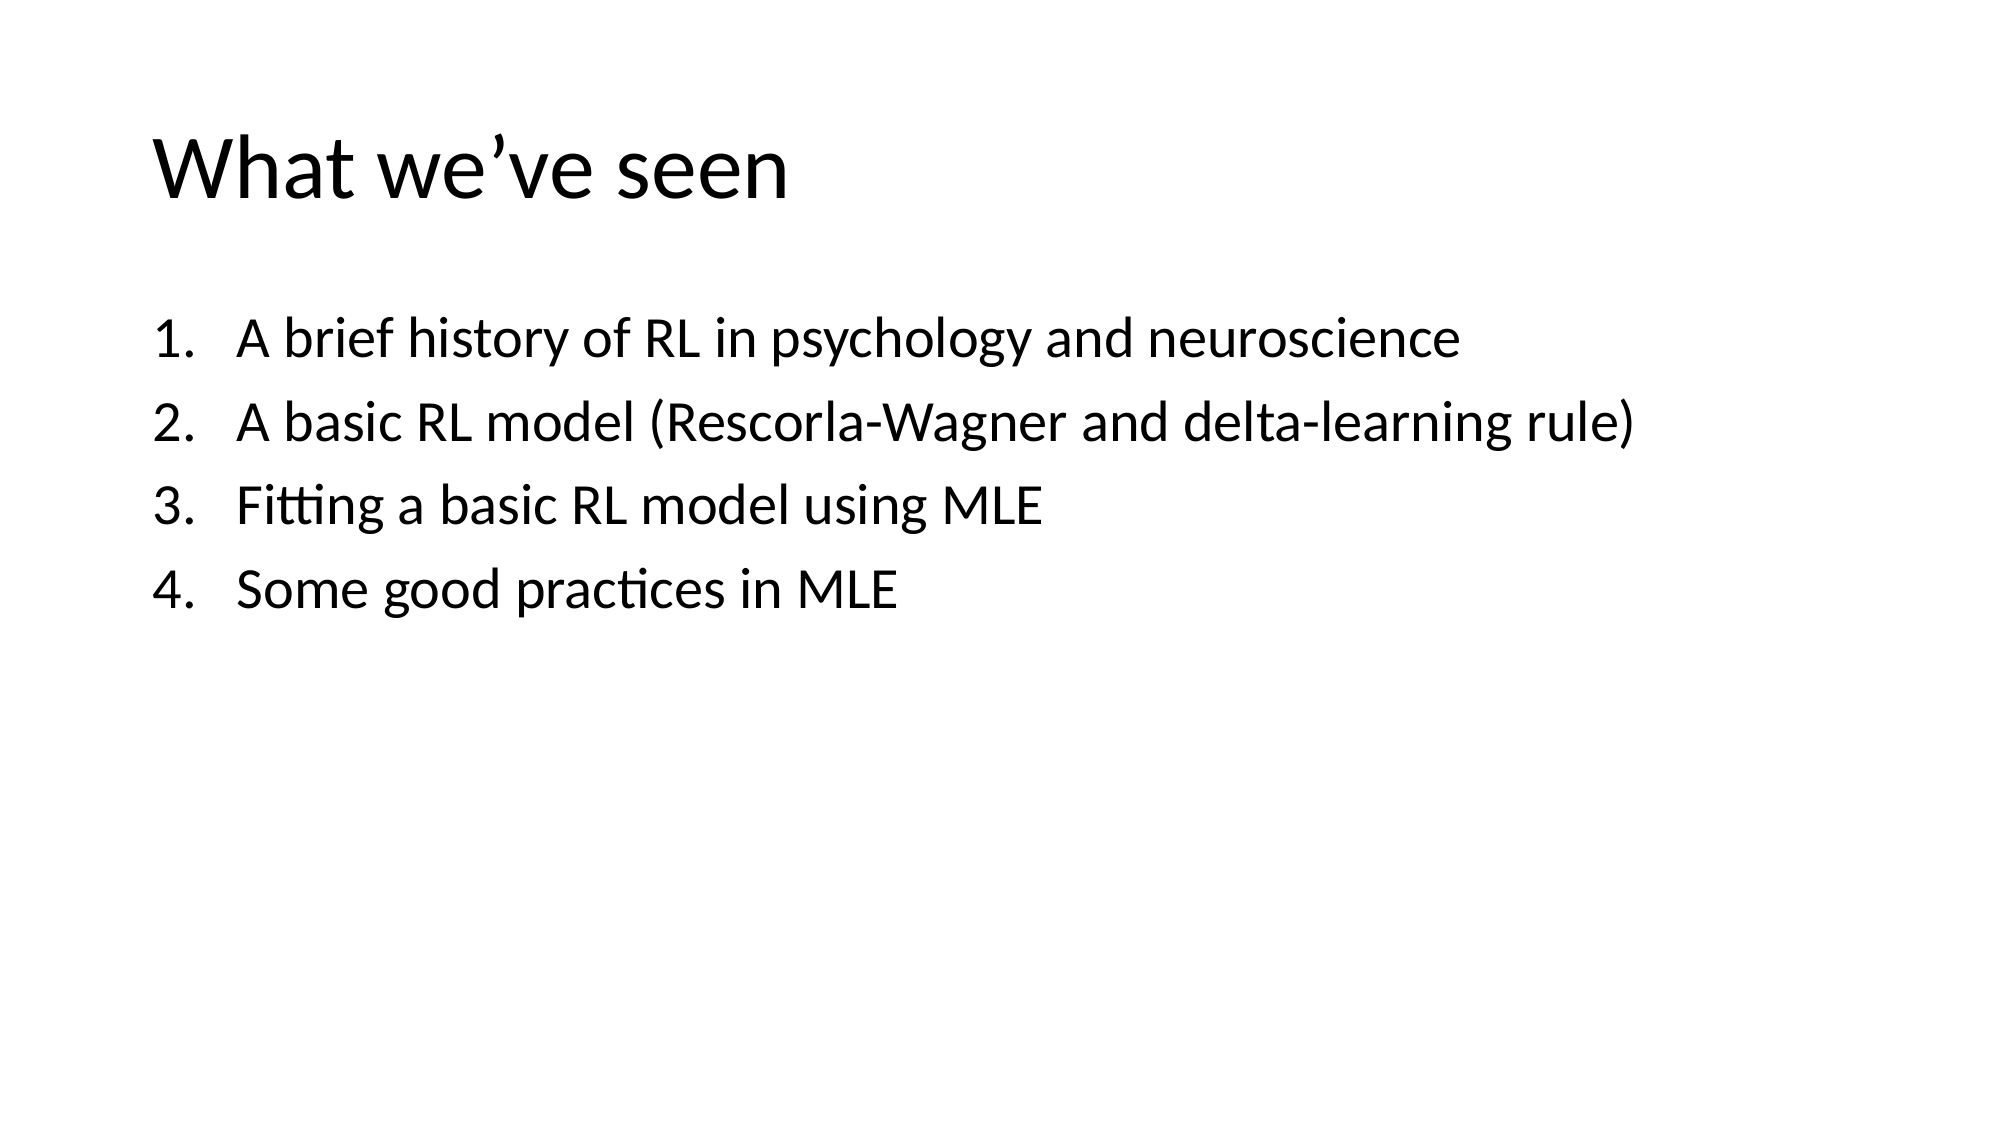

# What we’ve seen
A brief history of RL in psychology and neuroscience
A basic RL model (Rescorla-Wagner and delta-learning rule)
Fitting a basic RL model using MLE
Some good practices in MLE